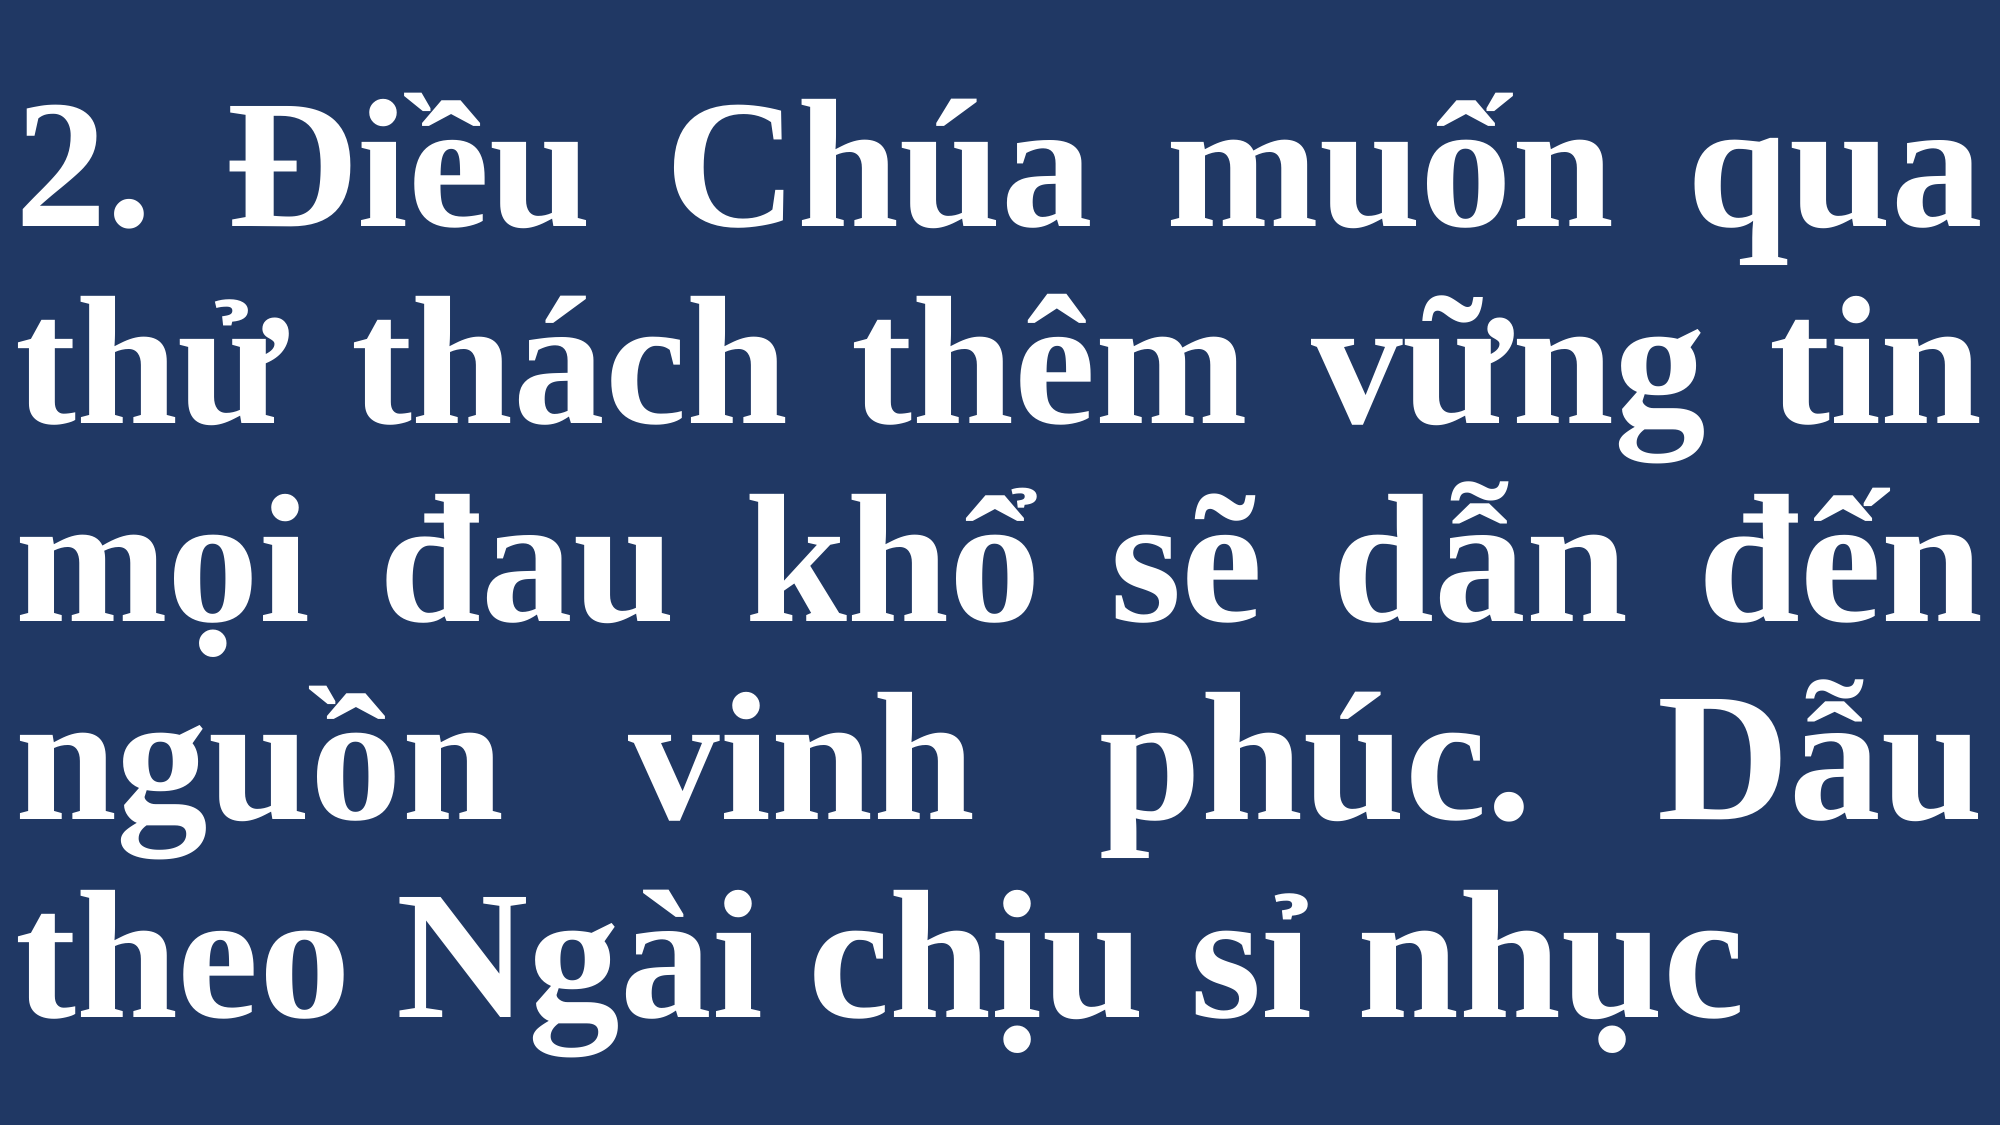

# 2. Điều Chúa muốn qua thử thách thêm vững tin mọi đau khổ sẽ dẫn đến nguồn vinh phúc. Dẫu theo Ngài chịu sỉ nhục